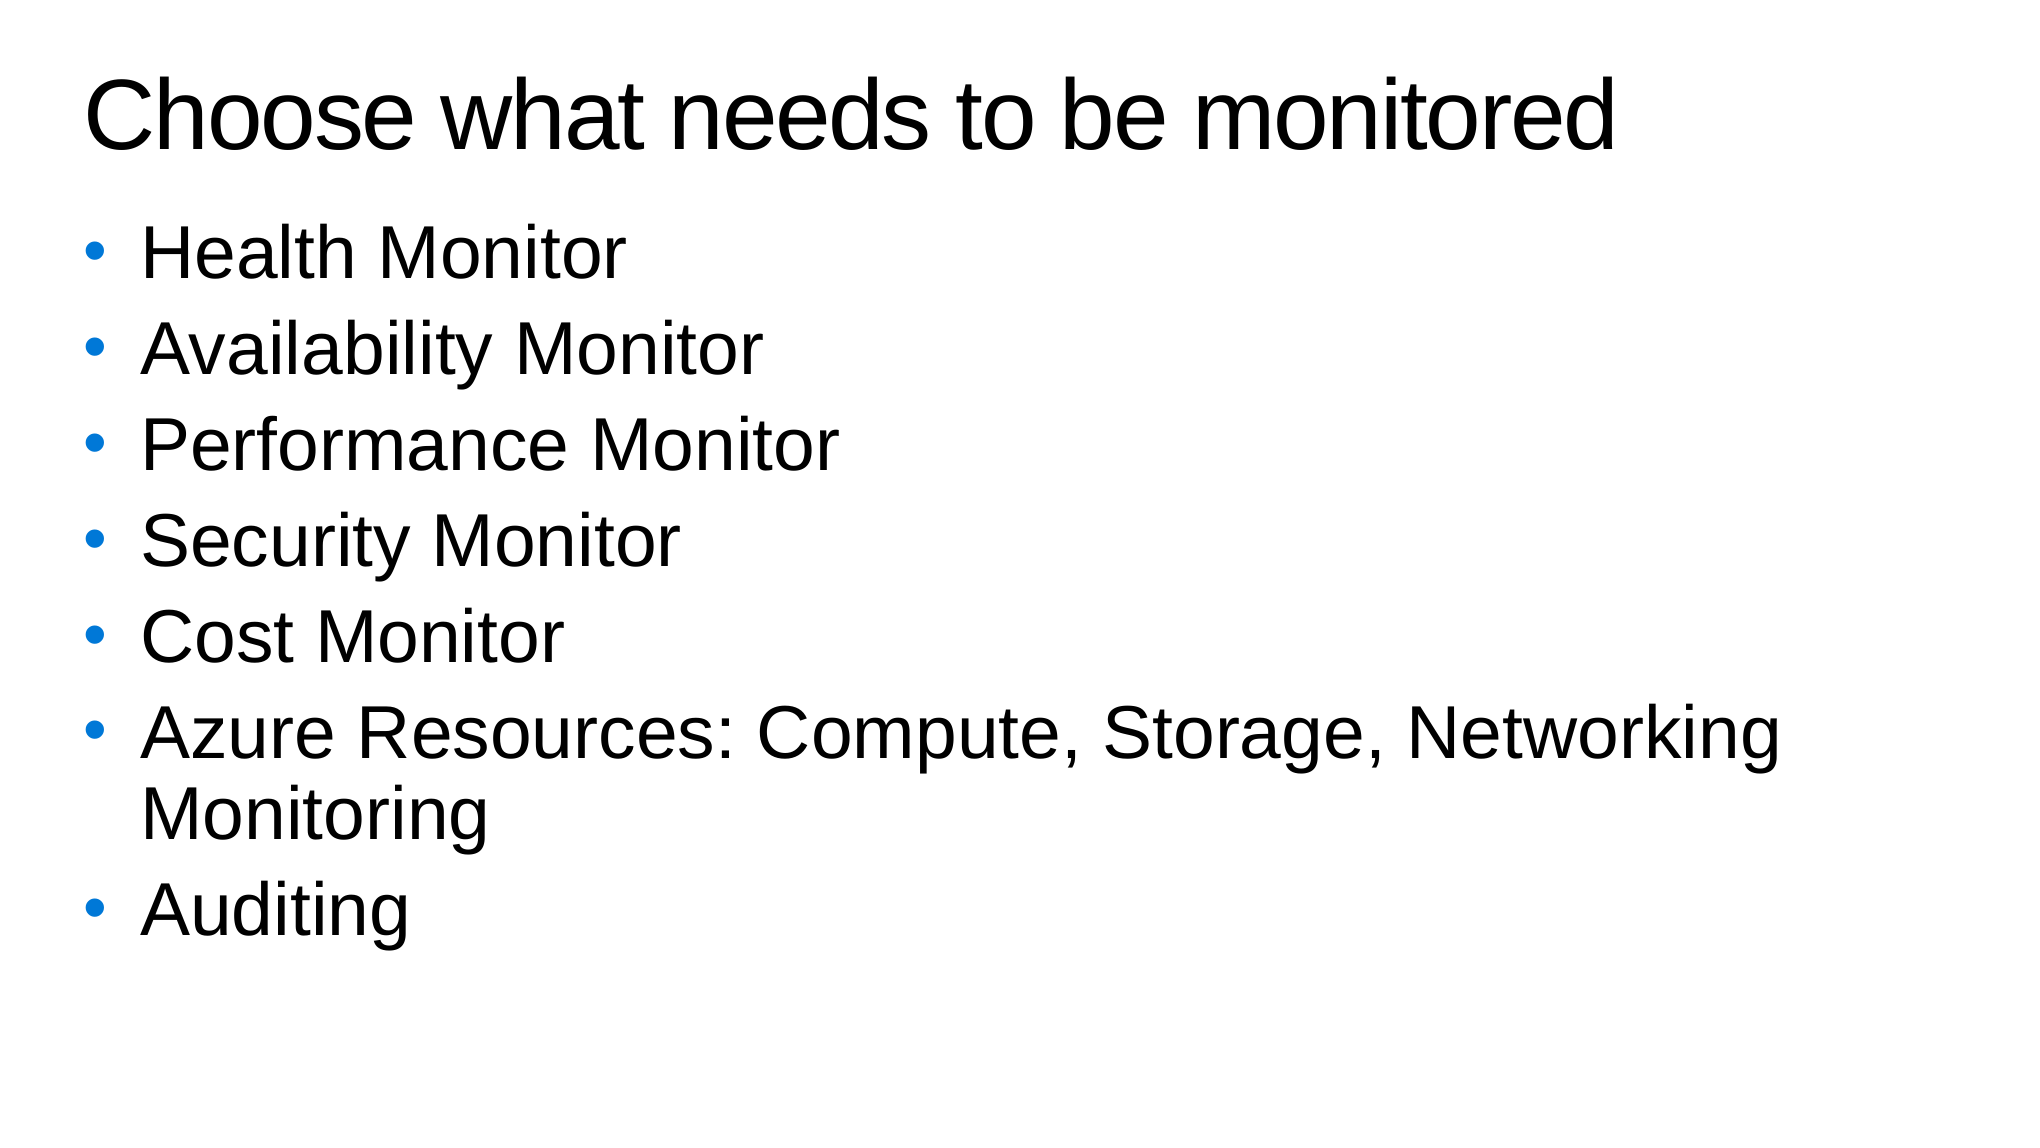

# Choose what needs to be monitored
Health Monitor
Availability Monitor
Performance Monitor
Security Monitor
Cost Monitor
Azure Resources: Compute, Storage, Networking Monitoring
Auditing